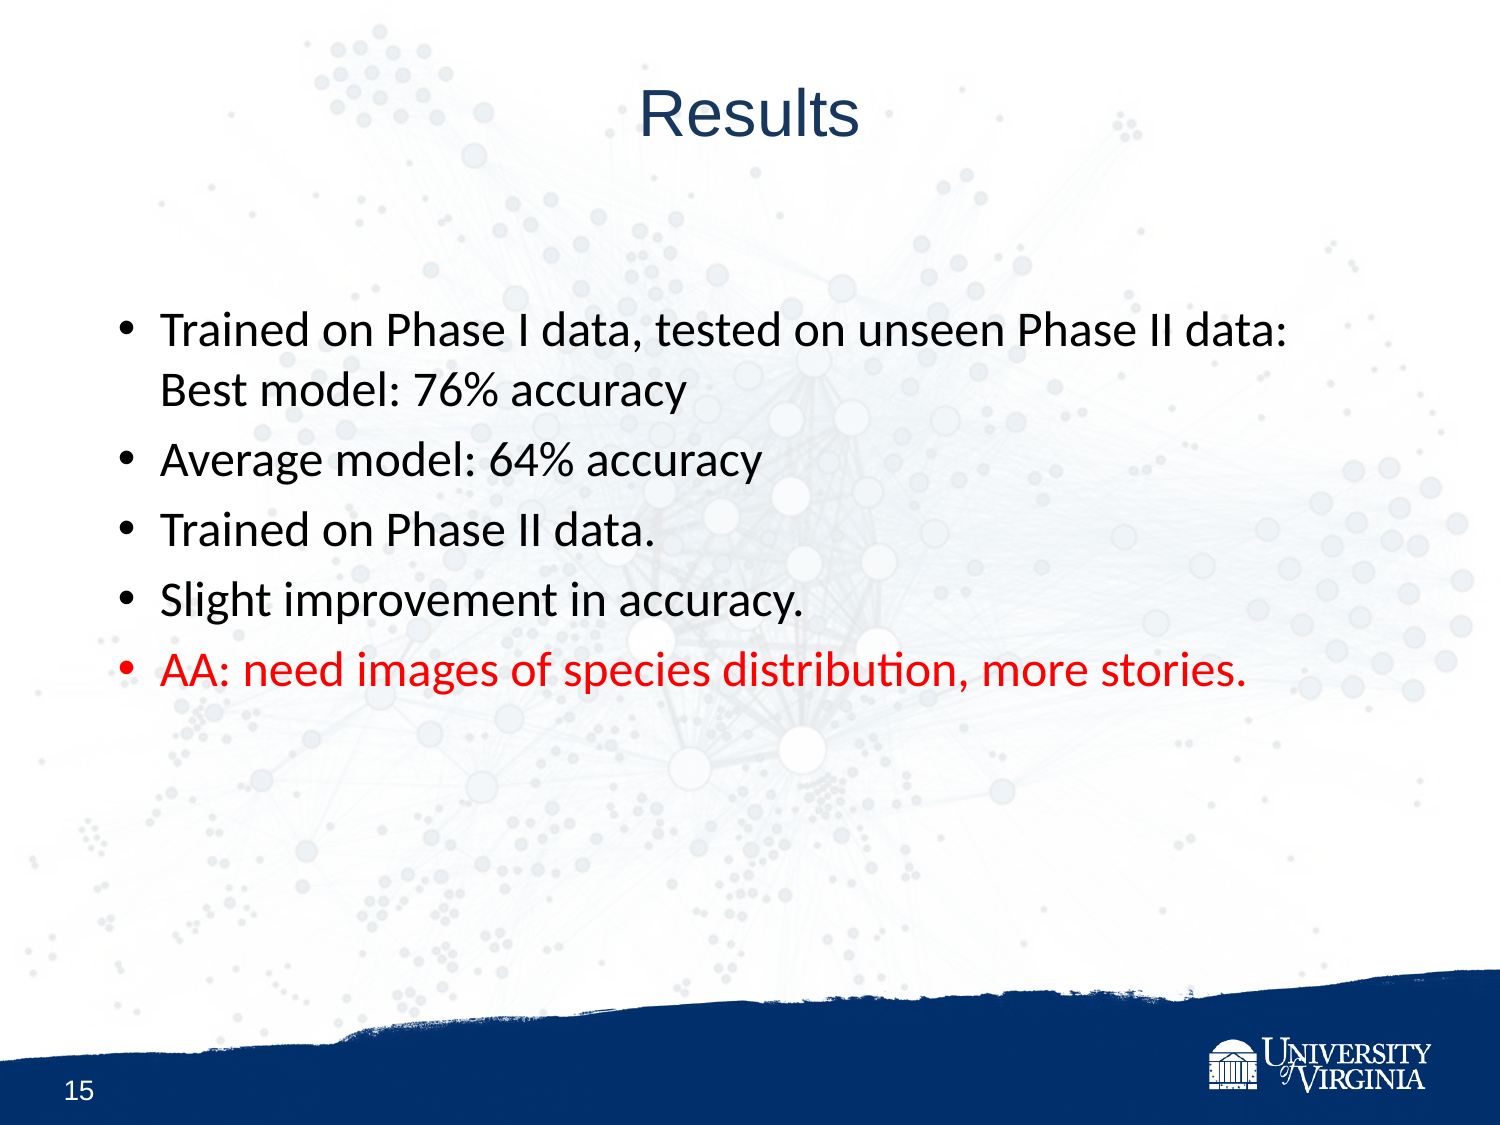

Results
Trained on Phase I data, tested on unseen Phase II data: Best model: 76% accuracy
Average model: 64% accuracy
Trained on Phase II data.
Slight improvement in accuracy.
AA: need images of species distribution, more stories.
15